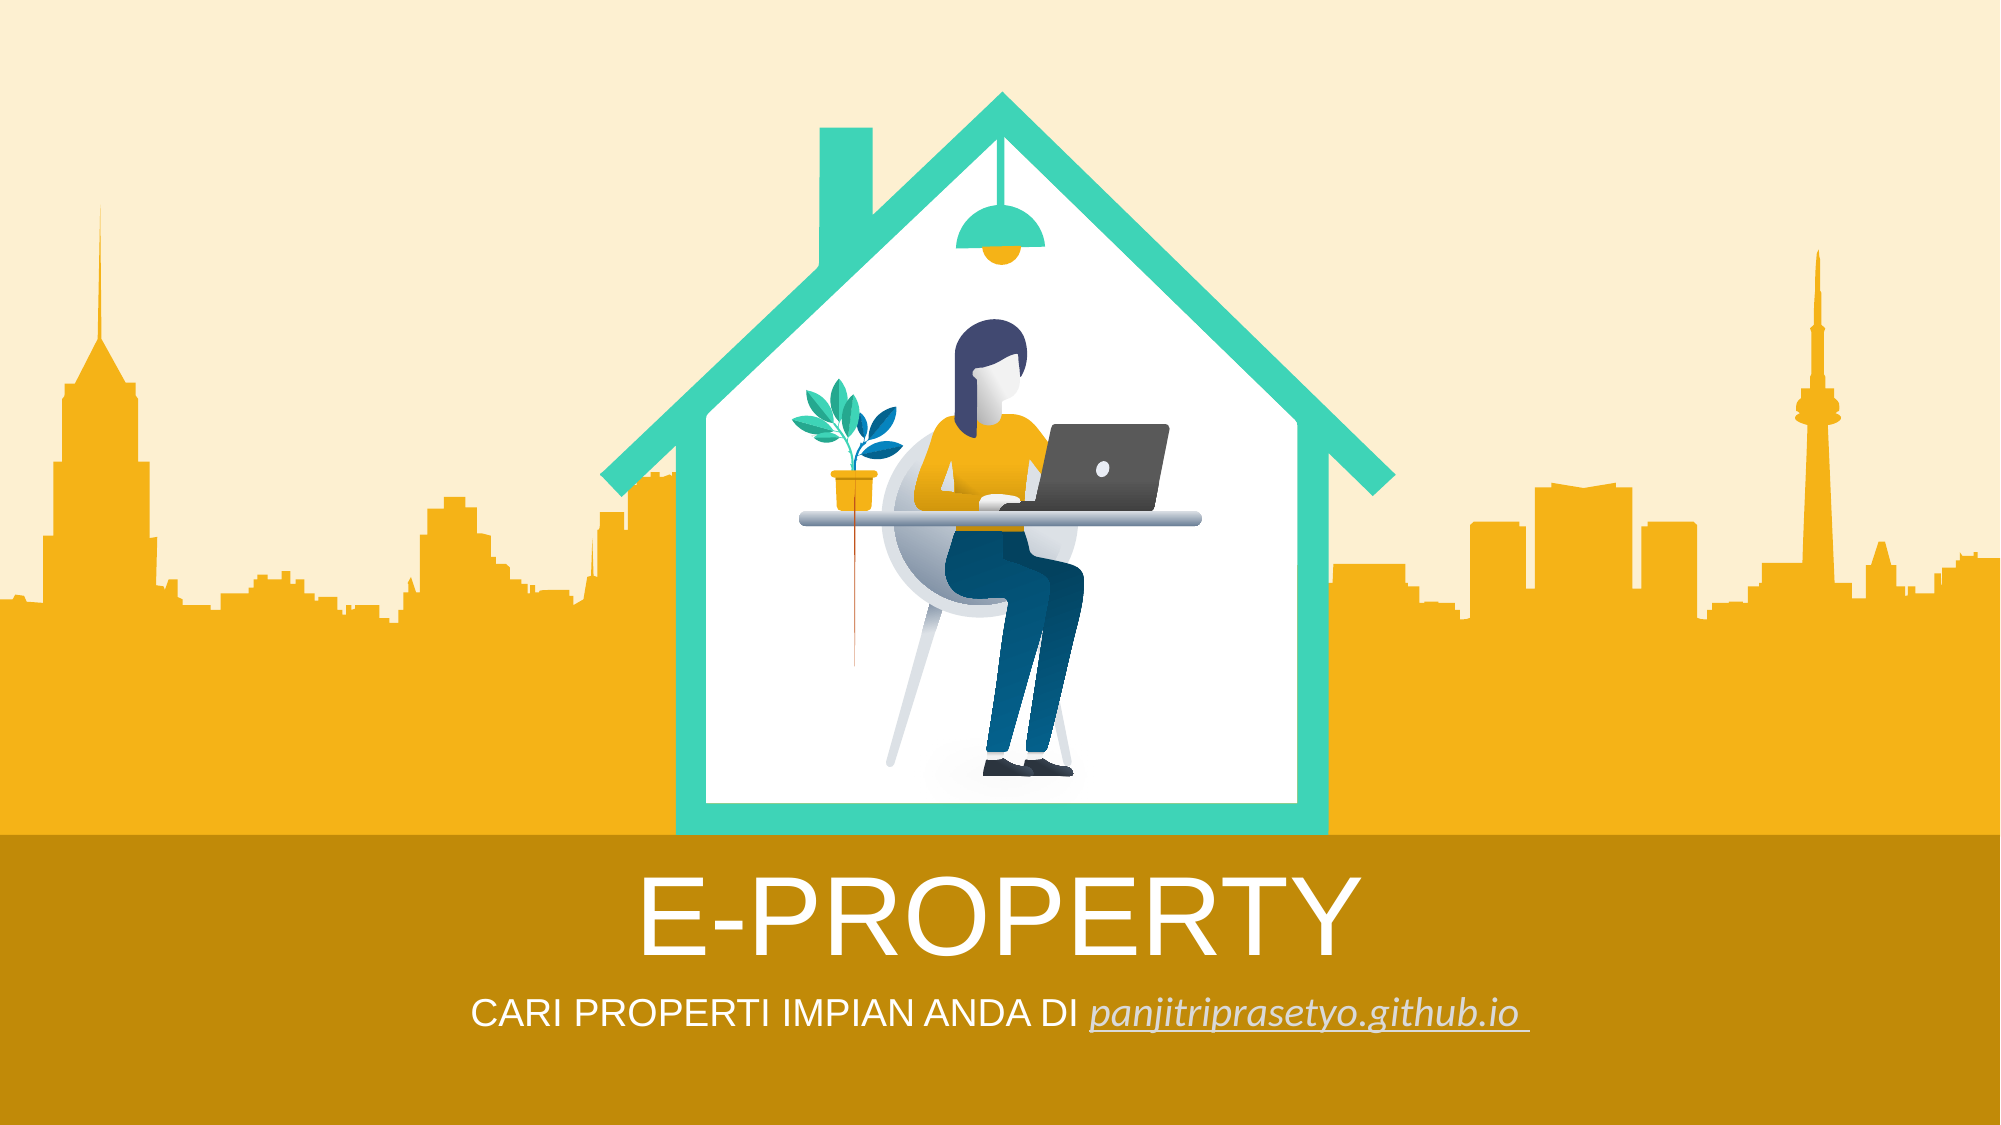

E-PROPERTY
CARI PROPERTI IMPIAN ANDA DI panjitriprasetyo.github.io